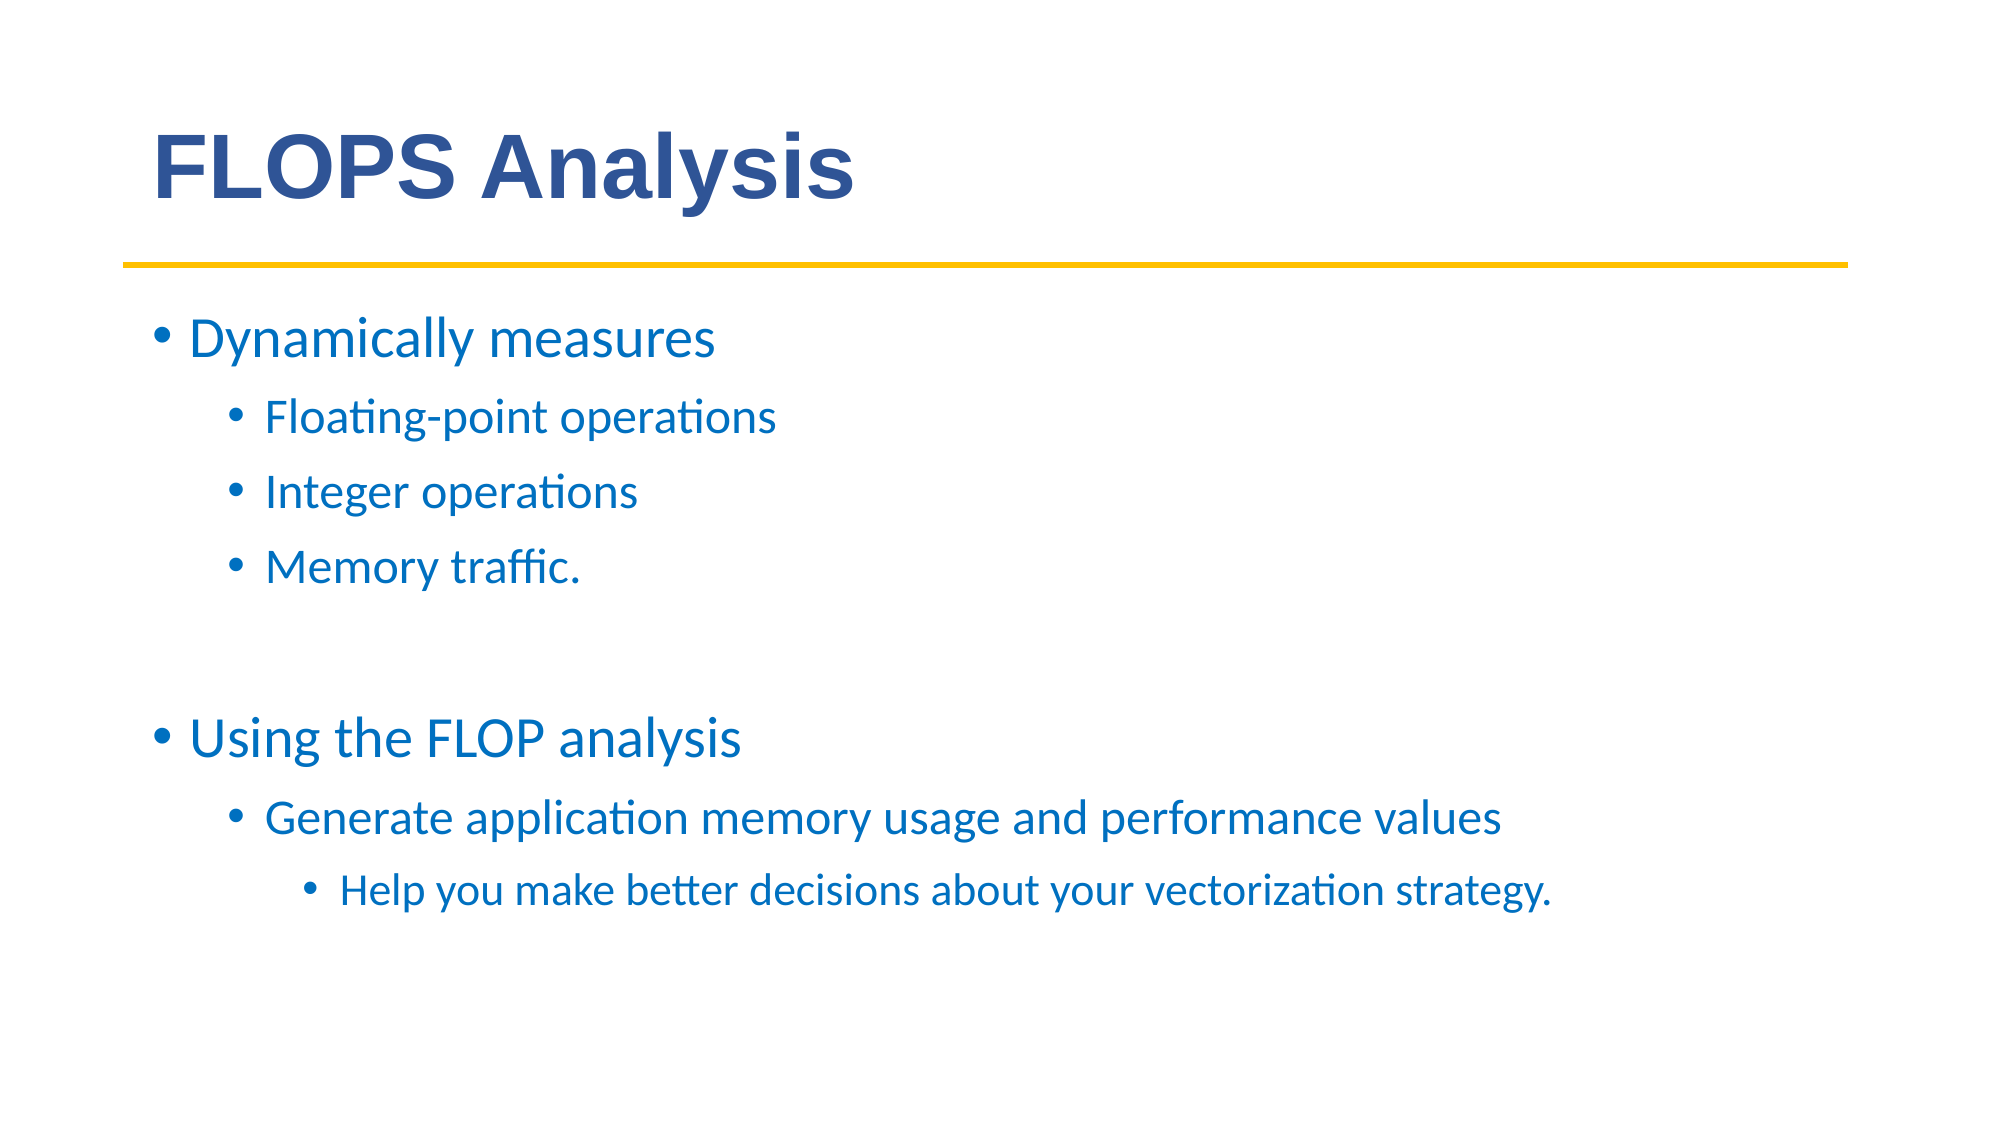

# FLOPS Analysis
Dynamically measures
Floating-point operations
Integer operations
Memory traffic.

Using the FLOP analysis
Generate application memory usage and performance values
Help you make better decisions about your vectorization strategy.